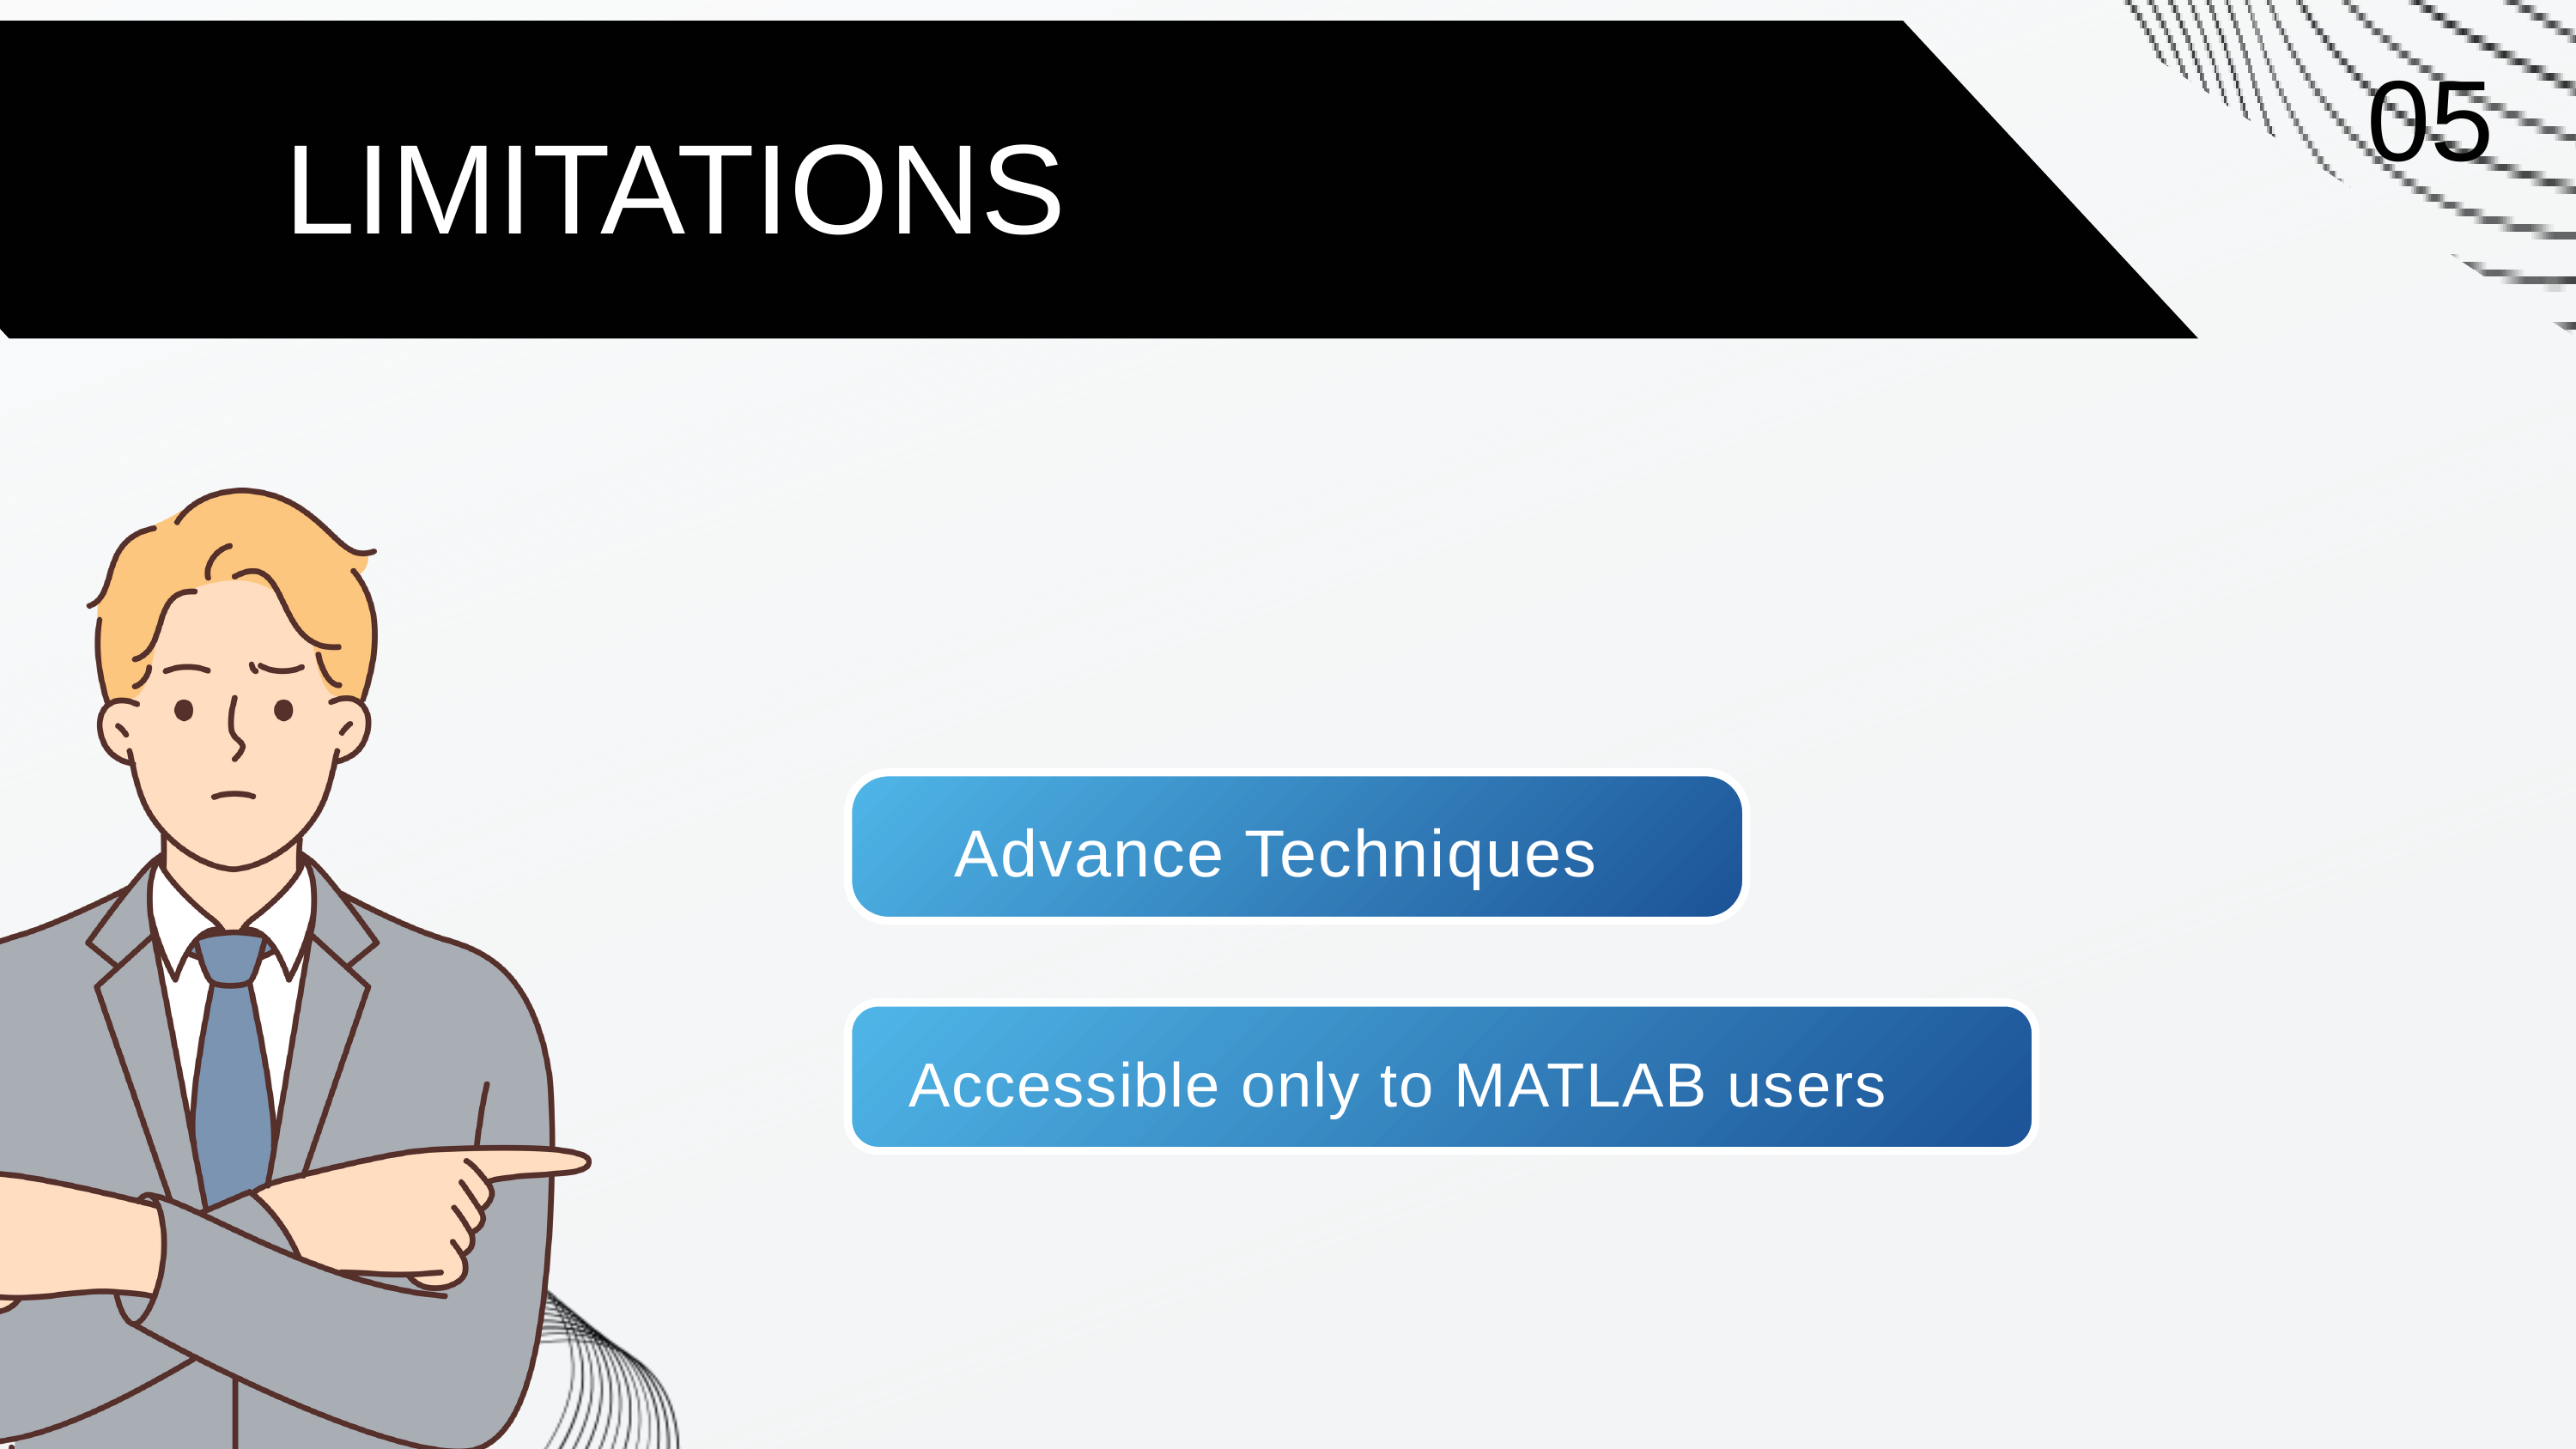

05
LIMITATIONS
LIMITATIONS

Advance Techniques

Accessible only to MATLAB users